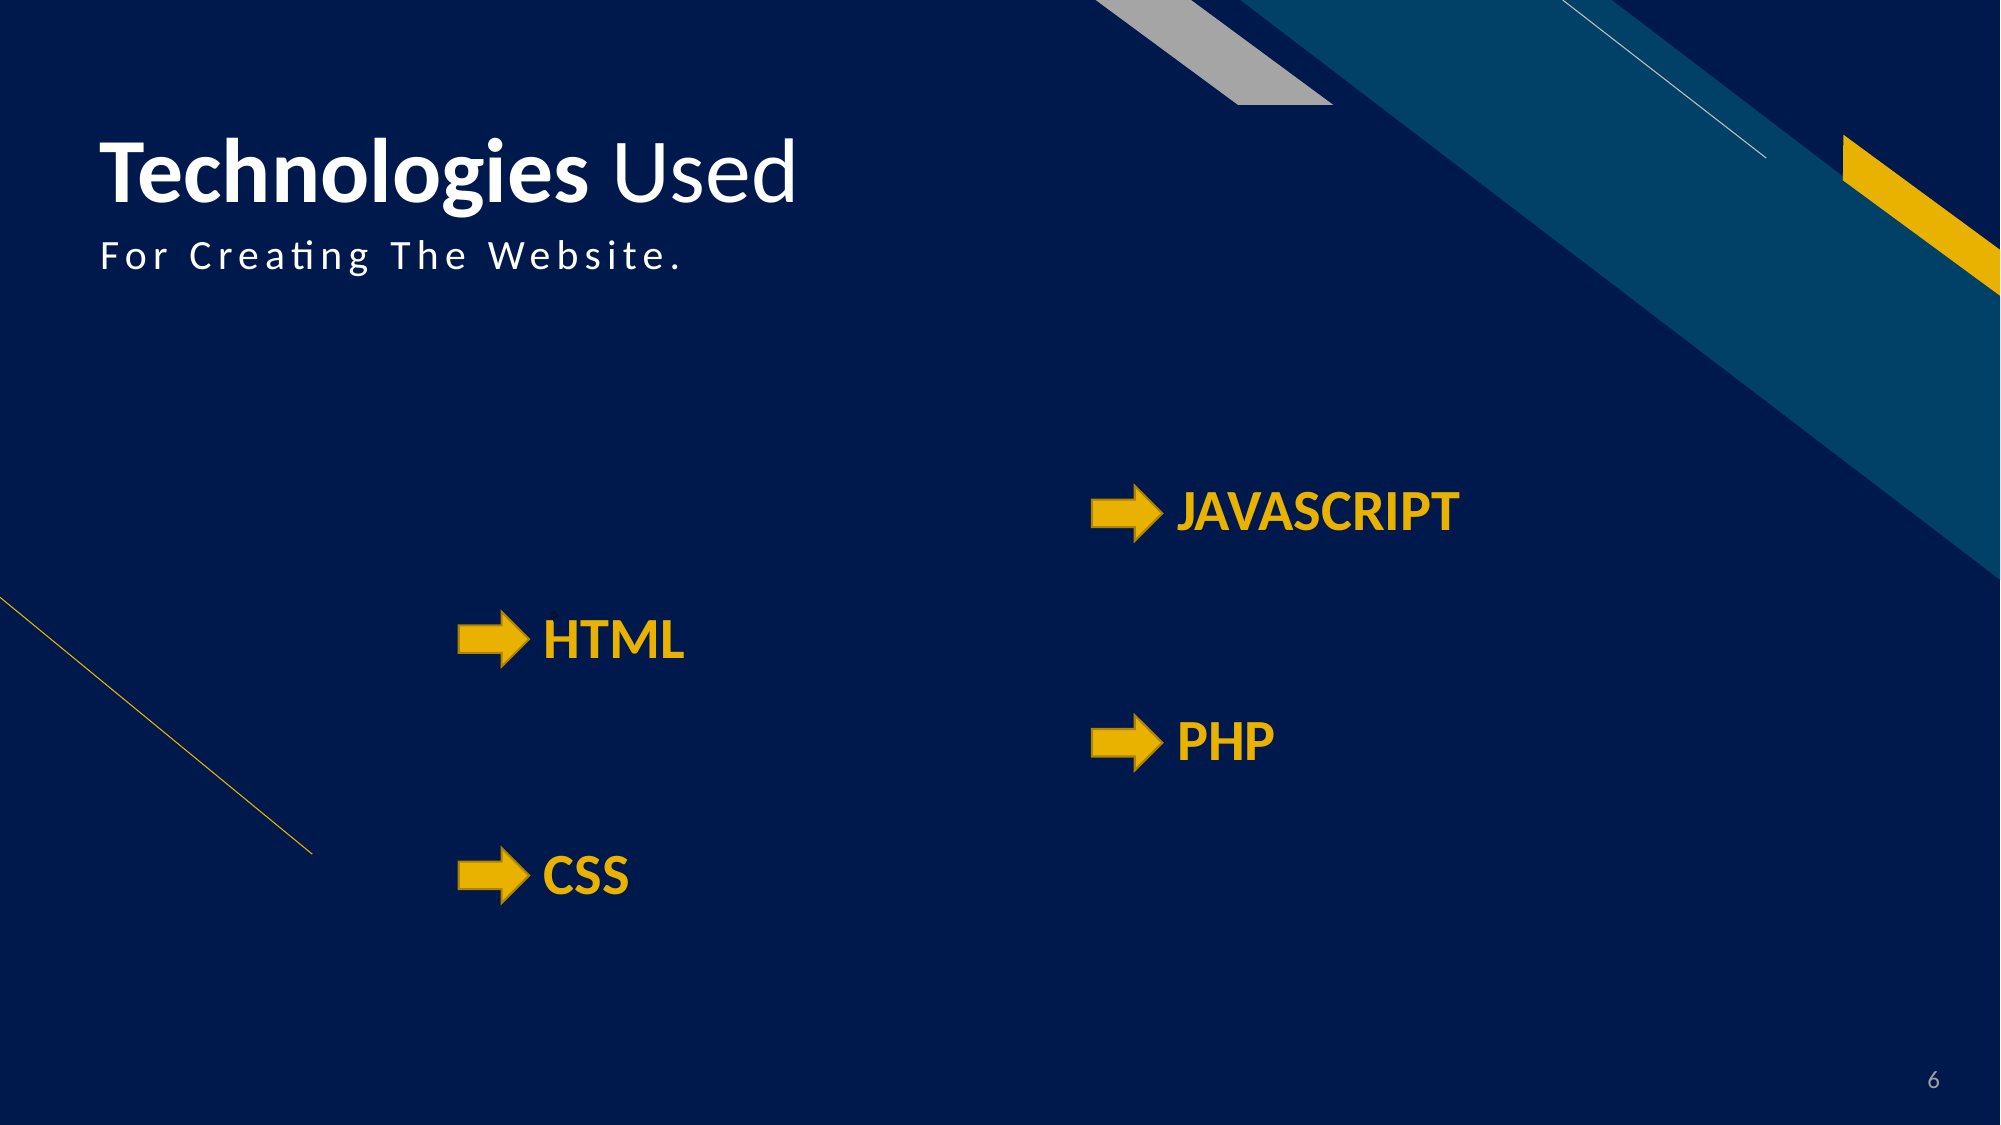

# Technologies Used
For Creating The Website.
JAVASCRIPT

HTML

PHP

CSS

6